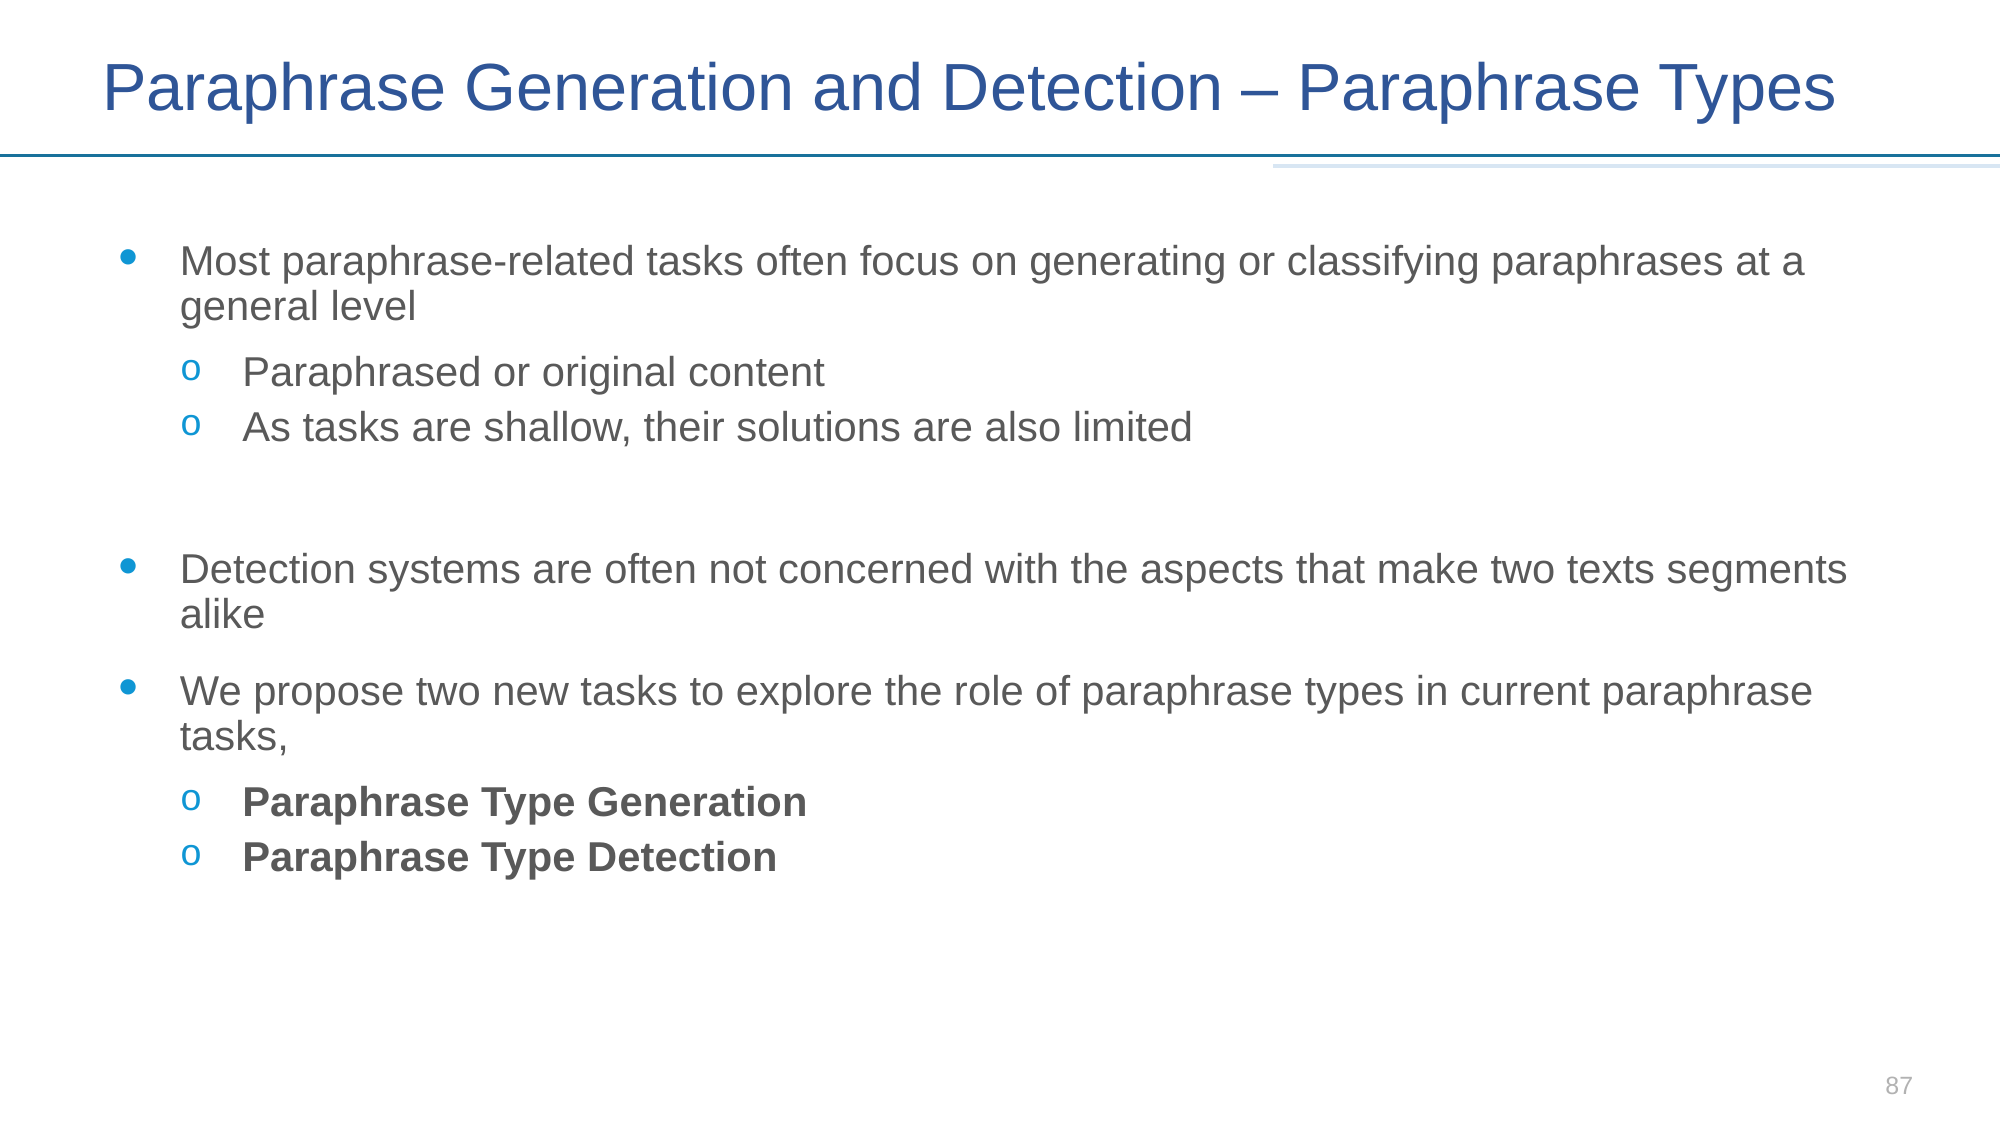

# Paraphrase Generation and Detection – Paraphrase Types
Most paraphrase-related tasks often focus on generating or classifying paraphrases at a general level
Paraphrased or original content
As tasks are shallow, their solutions are also limited

Detection systems are often not concerned with the aspects that make two texts segments alike
We propose two new tasks to explore the role of paraphrase types in current paraphrase tasks,
Paraphrase Type Generation
Paraphrase Type Detection
87